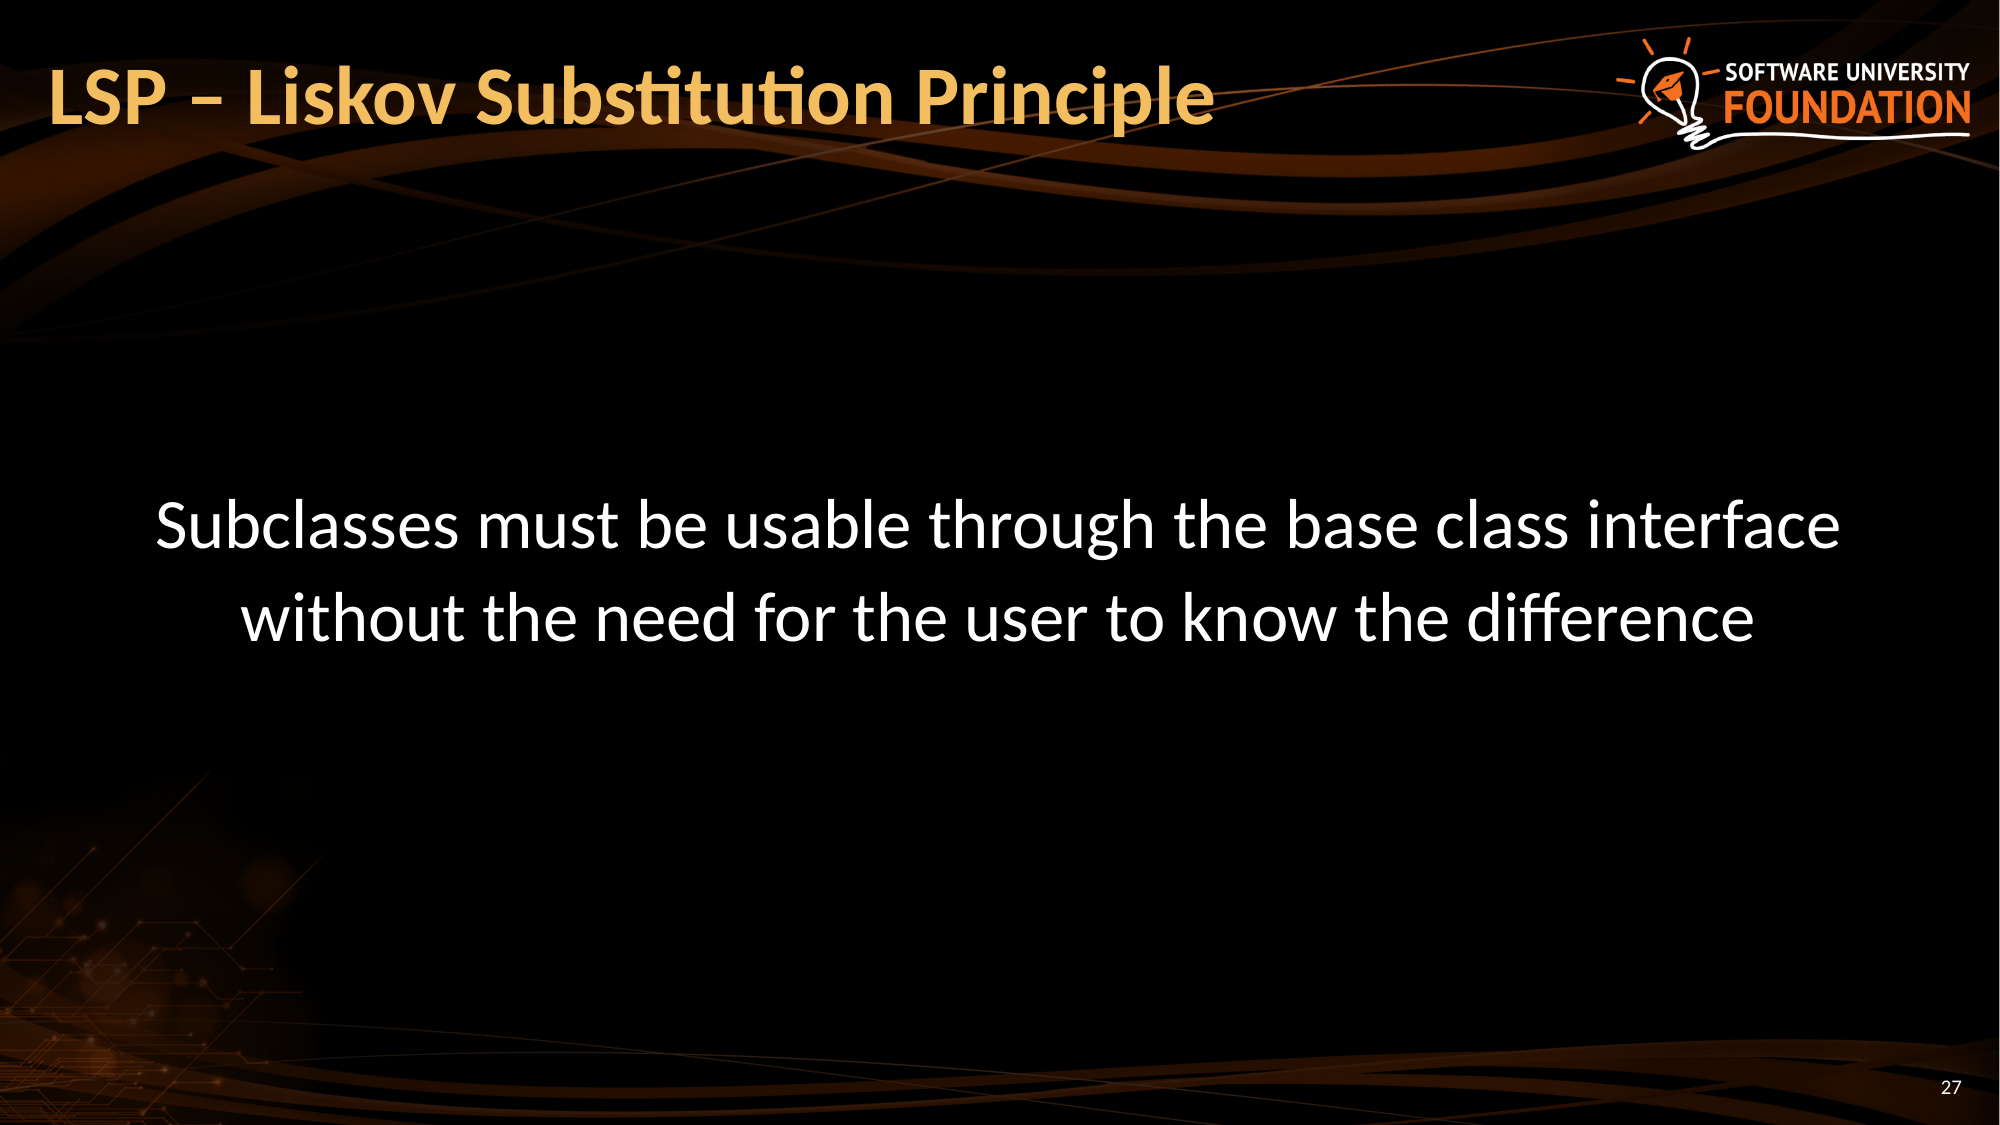

# LSP – Liskov Substitution Principle
Subclasses must be usable through the base class interface without the need for the user to know the difference
27